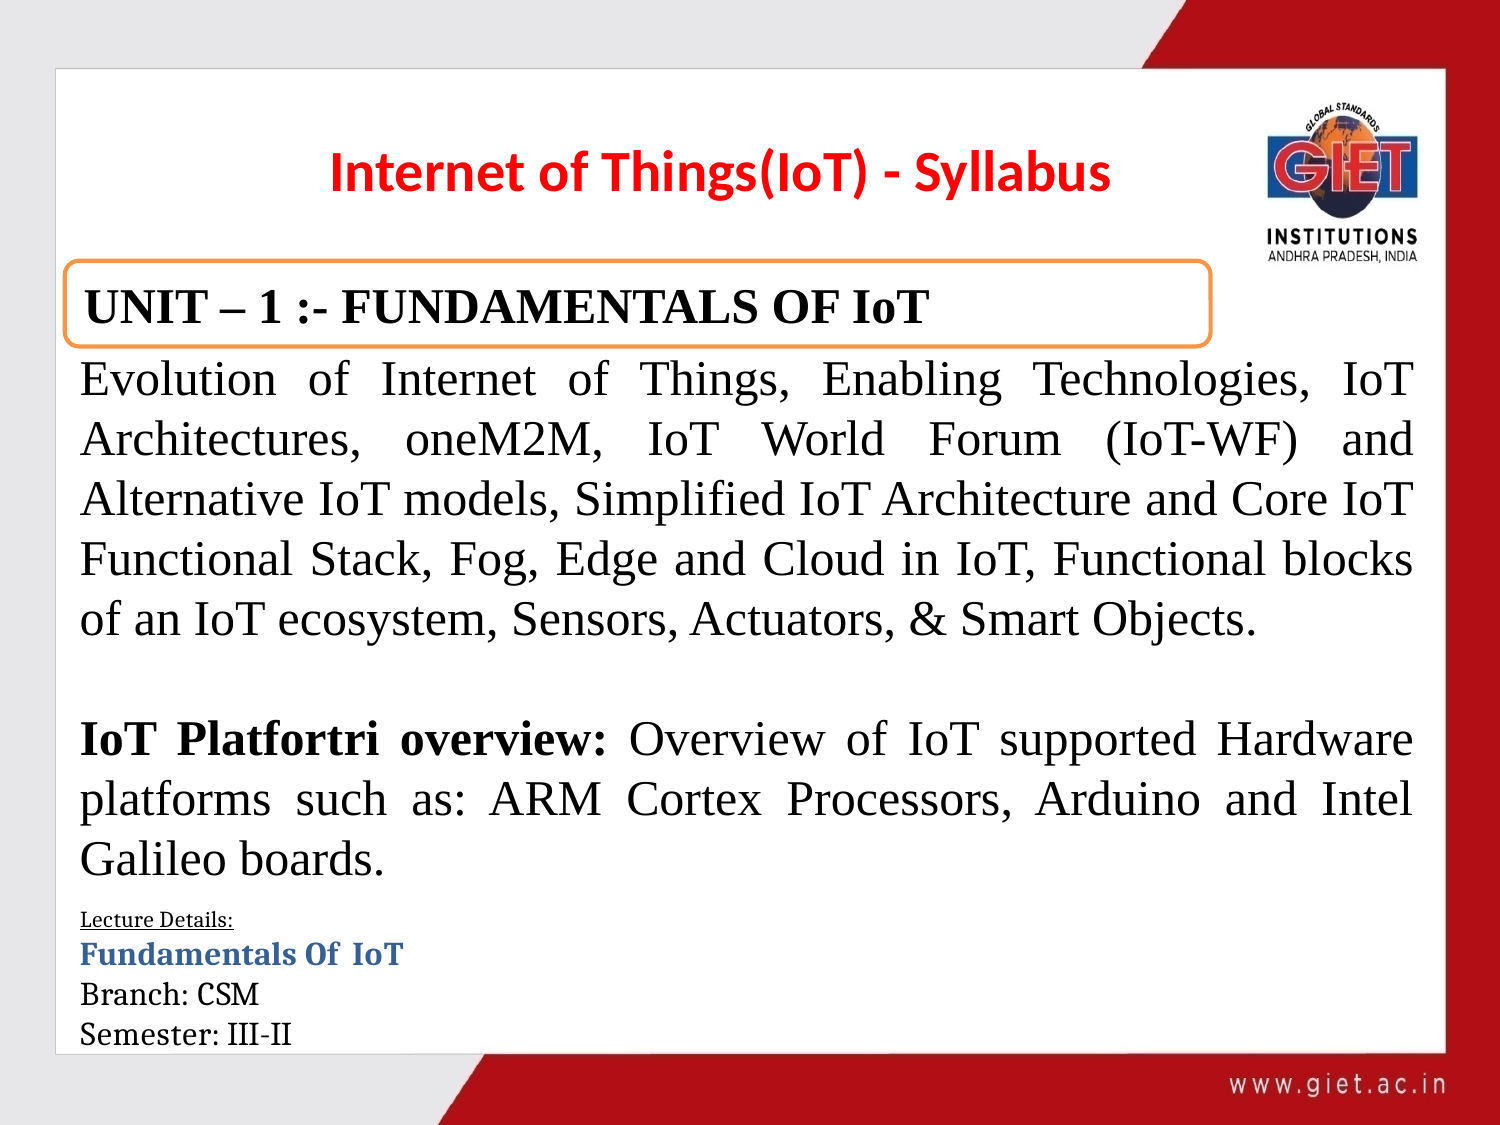

Internet of Things(IoT) - Syllabus
UNIT – 1 :- FUNDAMENTALS OF IoT
Evolution of Internet of Things, Enabling Technologies, IoT Architectures, oneM2M, IoT World Forum (IoT-WF) and Alternative IoT models, Simplified IoT Architecture and Core IoT Functional Stack, Fog, Edge and Cloud in IoT, Functional blocks of an IoT ecosystem, Sensors, Actuators, & Smart Objects.

IoT Platfortri overview: Overview of IoT supported Hardware platforms such as: ARM Cortex Processors, Arduino and Intel Galileo boards.
Lecture Details:
Fundamentals Of  IoT
Branch: CSM
Semester: III-II